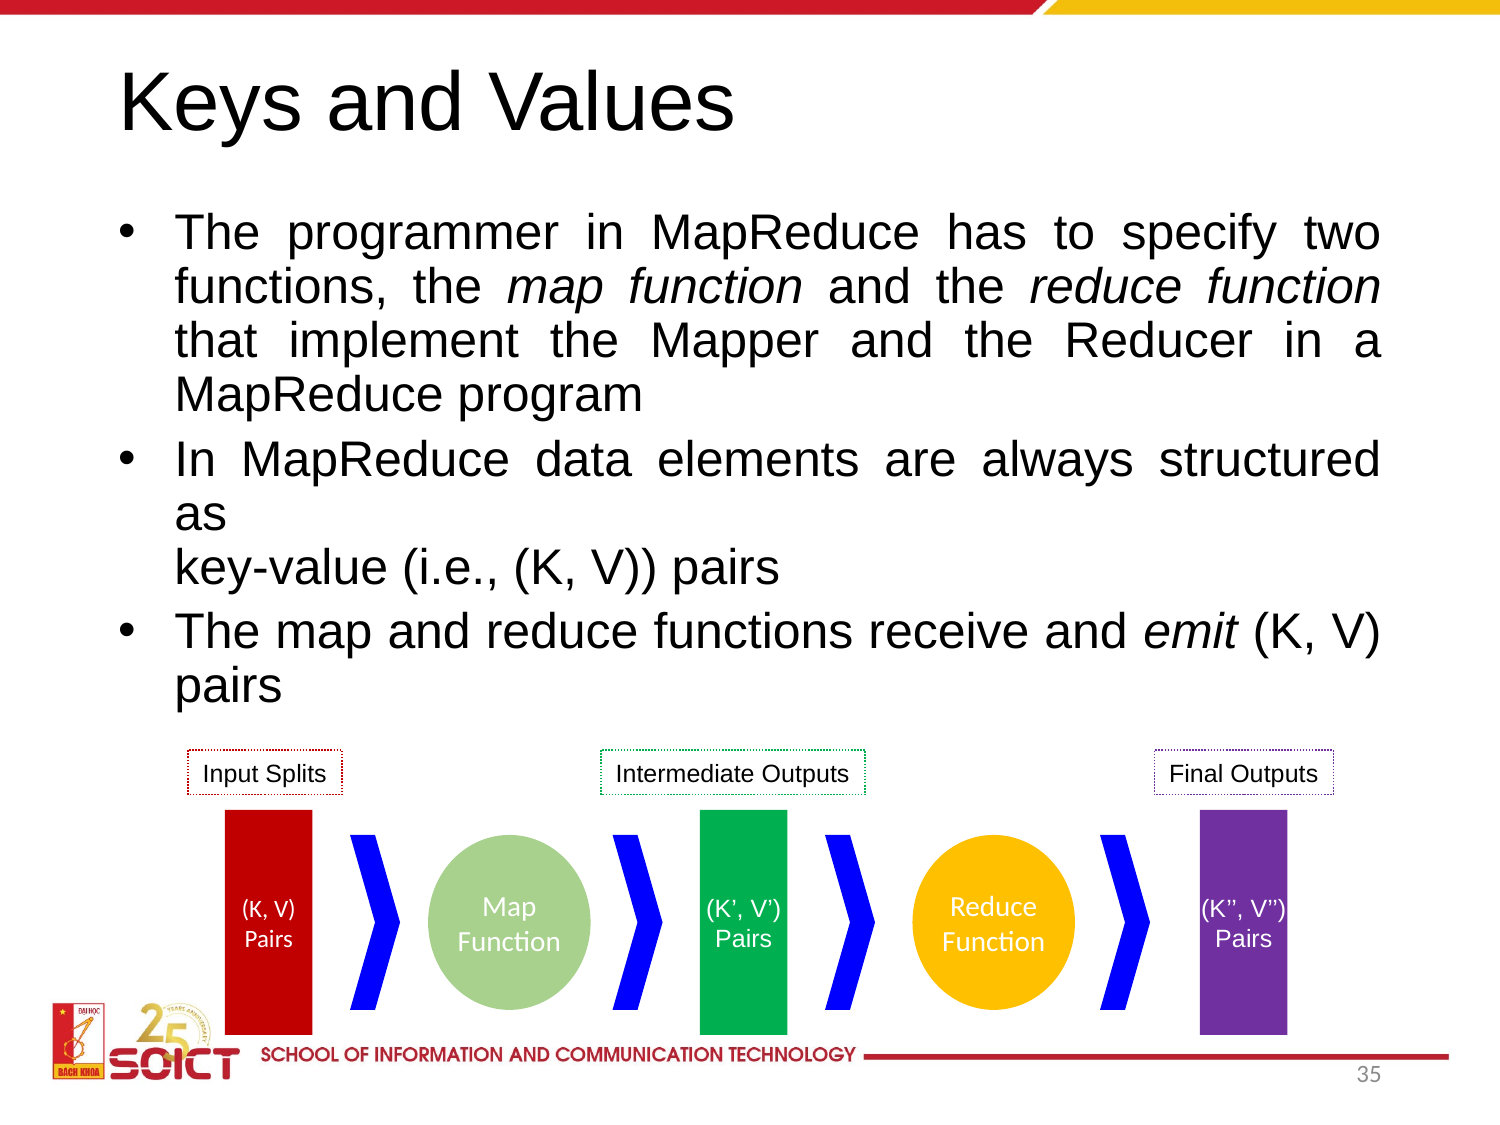

# Keys and Values
The programmer in MapReduce has to specify two functions, the map function and the reduce function that implement the Mapper and the Reducer in a MapReduce program
In MapReduce data elements are always structured as
key-value (i.e., (K, V)) pairs
The map and reduce functions receive and emit (K, V) pairs
Input Splits
Intermediate Outputs
Final Outputs
(K, V) Pairs
(K’, V’) Pairs
(K’’, V’’) Pairs

Map Function

Reduce Function

35